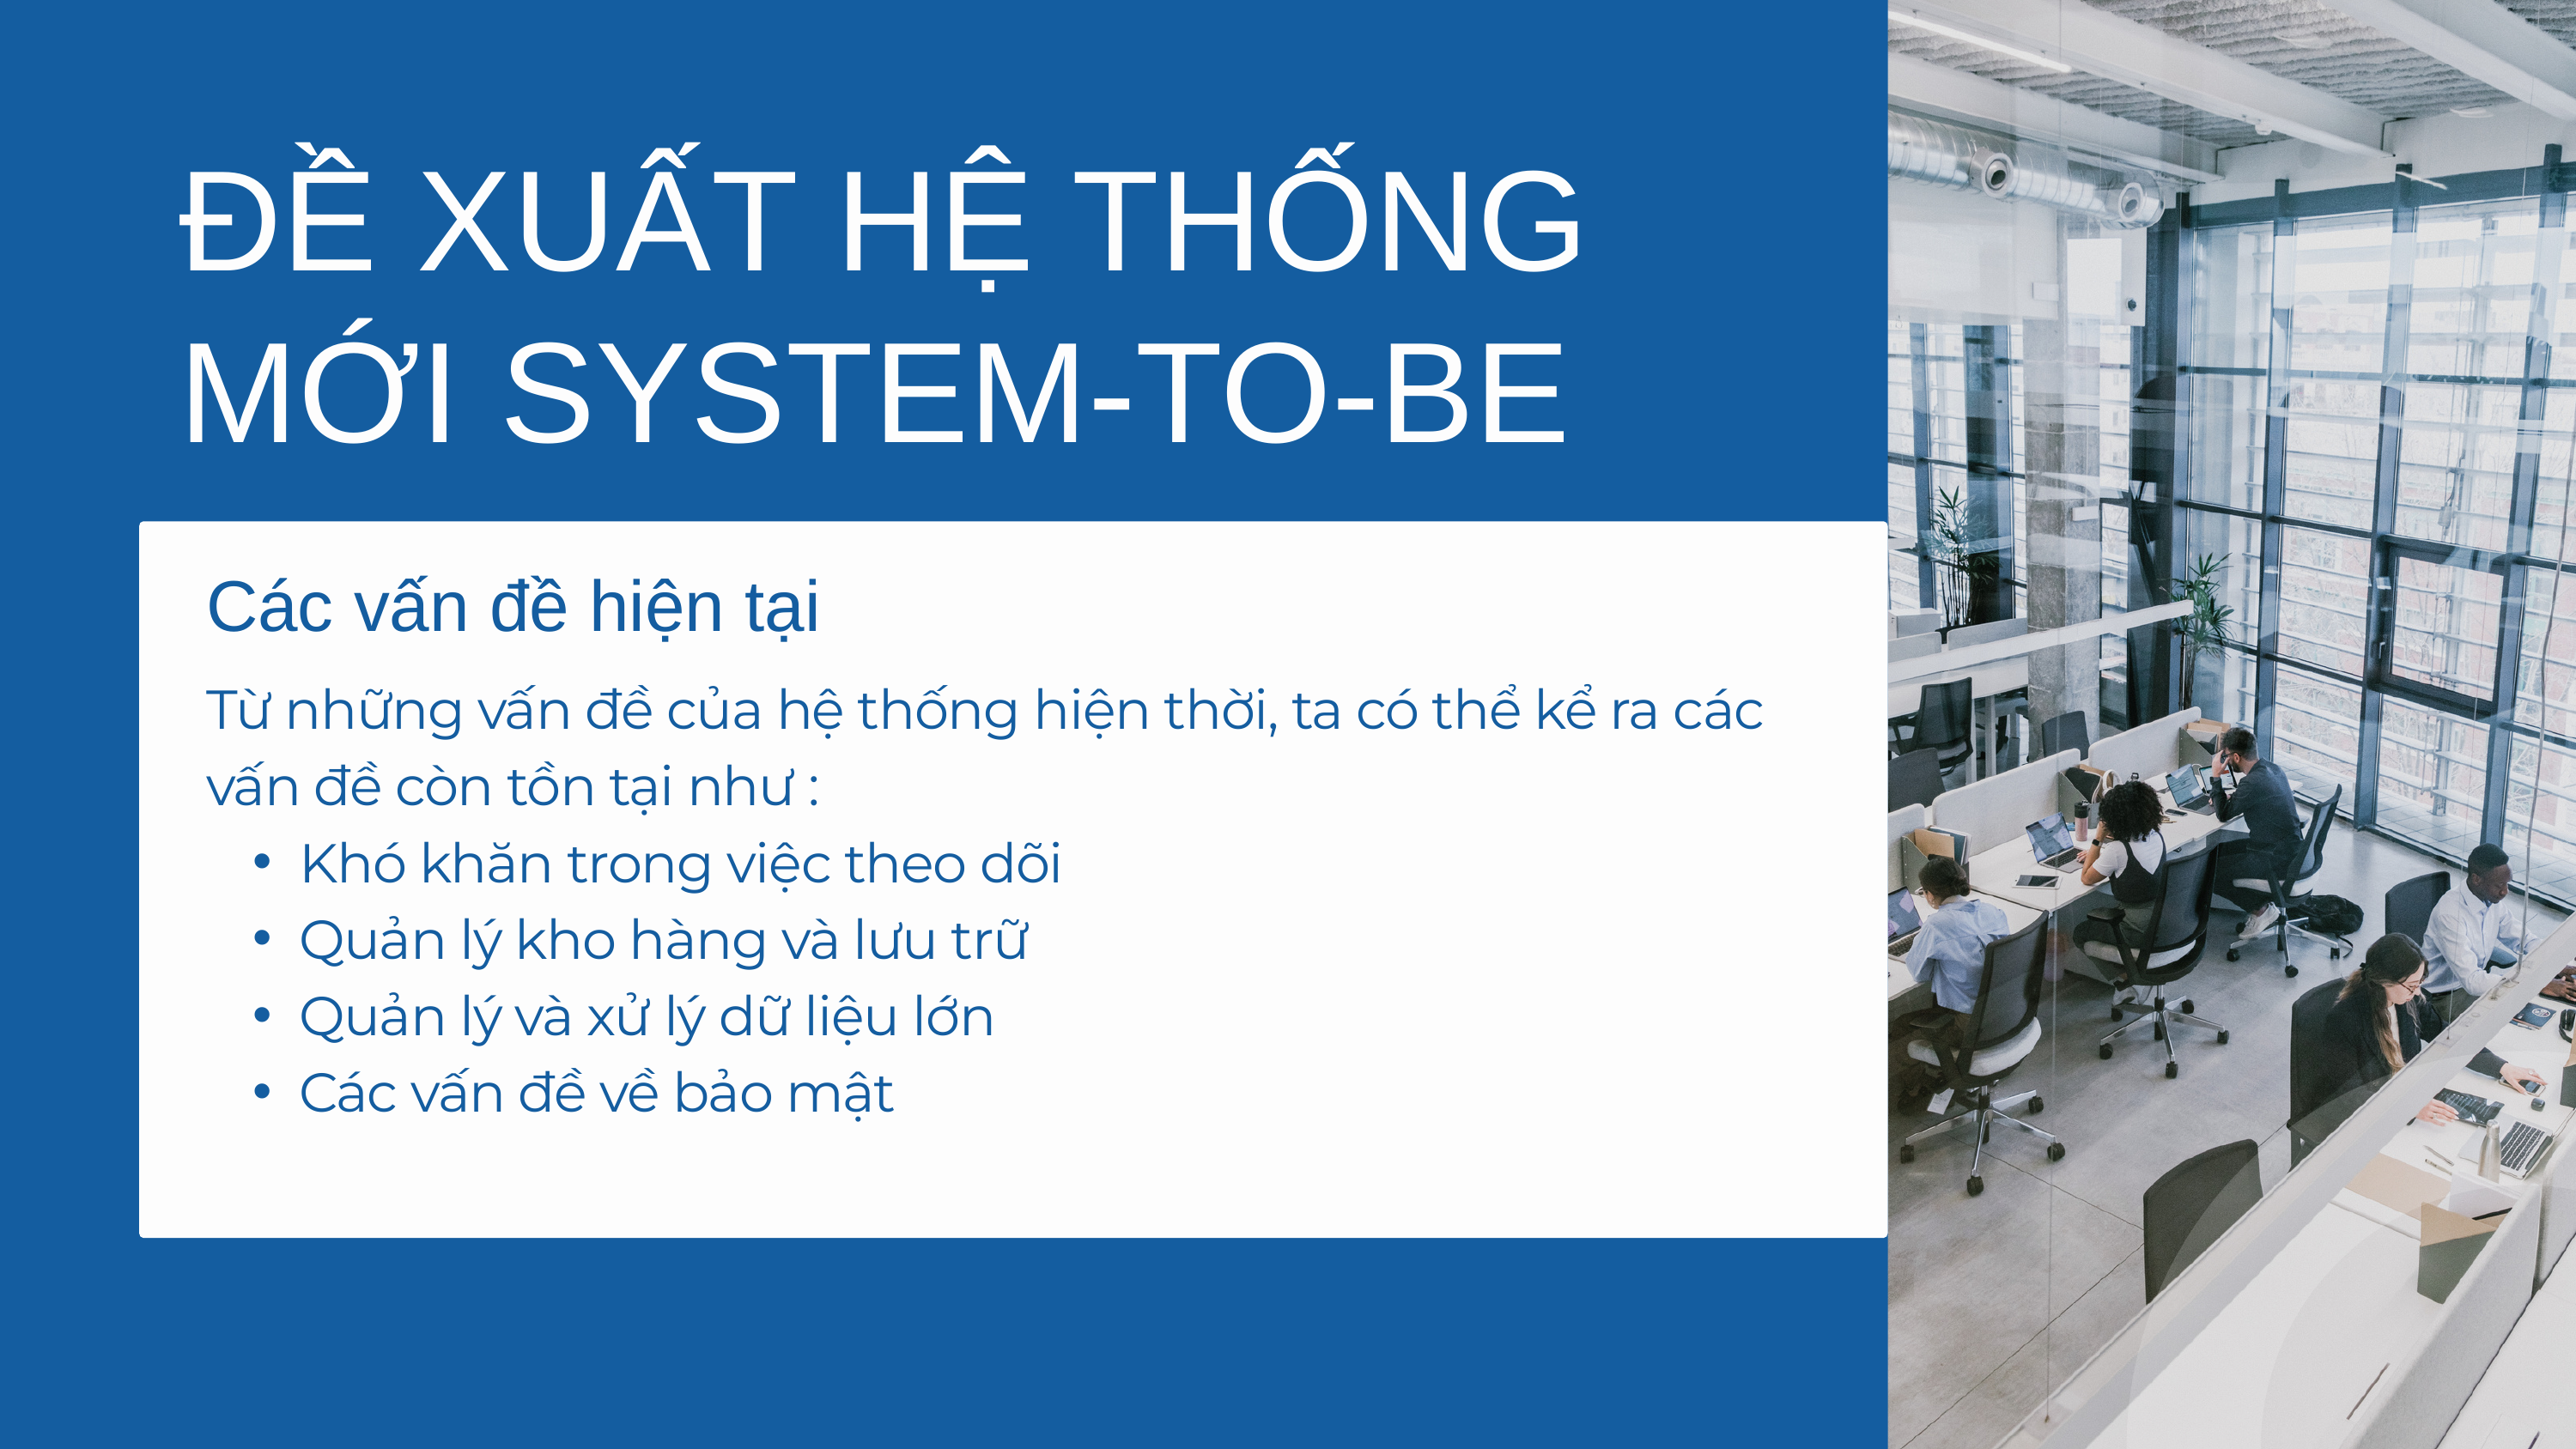

ĐỀ XUẤT HỆ THỐNG MỚI SYSTEM-TO-BE

Các vấn đề hiện tại
Từ những vấn đề của hệ thống hiện thời, ta có thể kể ra các vấn đề còn tồn tại như :
Khó khăn trong việc theo dõi
Quản lý kho hàng và lưu trữ
Quản lý và xử lý dữ liệu lớn
Các vấn đề về bảo mật